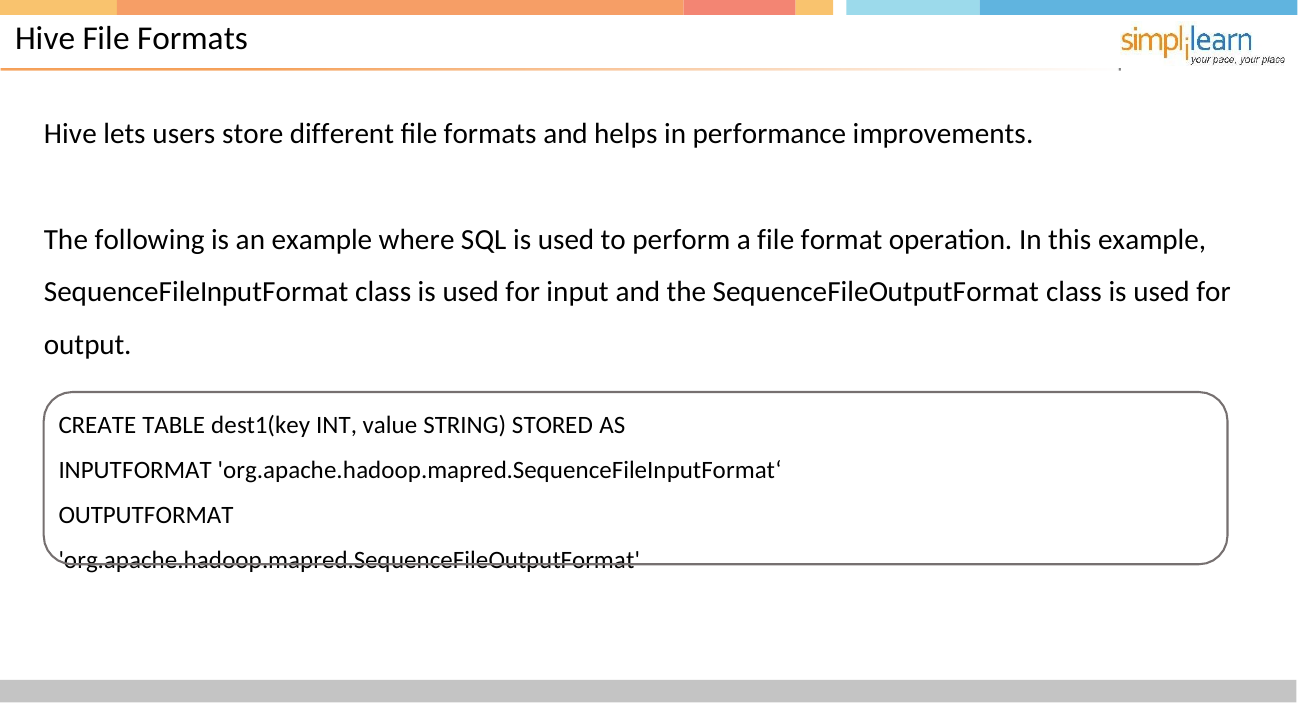

# Hive File Formats

Hive lets users store different file formats and helps in performance improvements.

The following is an example where SQL is used to perform a file format operation. In this example, SequenceFileInputFormat class is used for input and the SequenceFileOutputFormat class is used for output.

CREATE TABLE dest1(key INT, value STRING) STORED AS
INPUTFORMAT 'org.apache.hadoop.mapred.SequenceFileInputFormat‘ OUTPUTFORMAT 'org.apache.hadoop.mapred.SequenceFileOutputFormat'